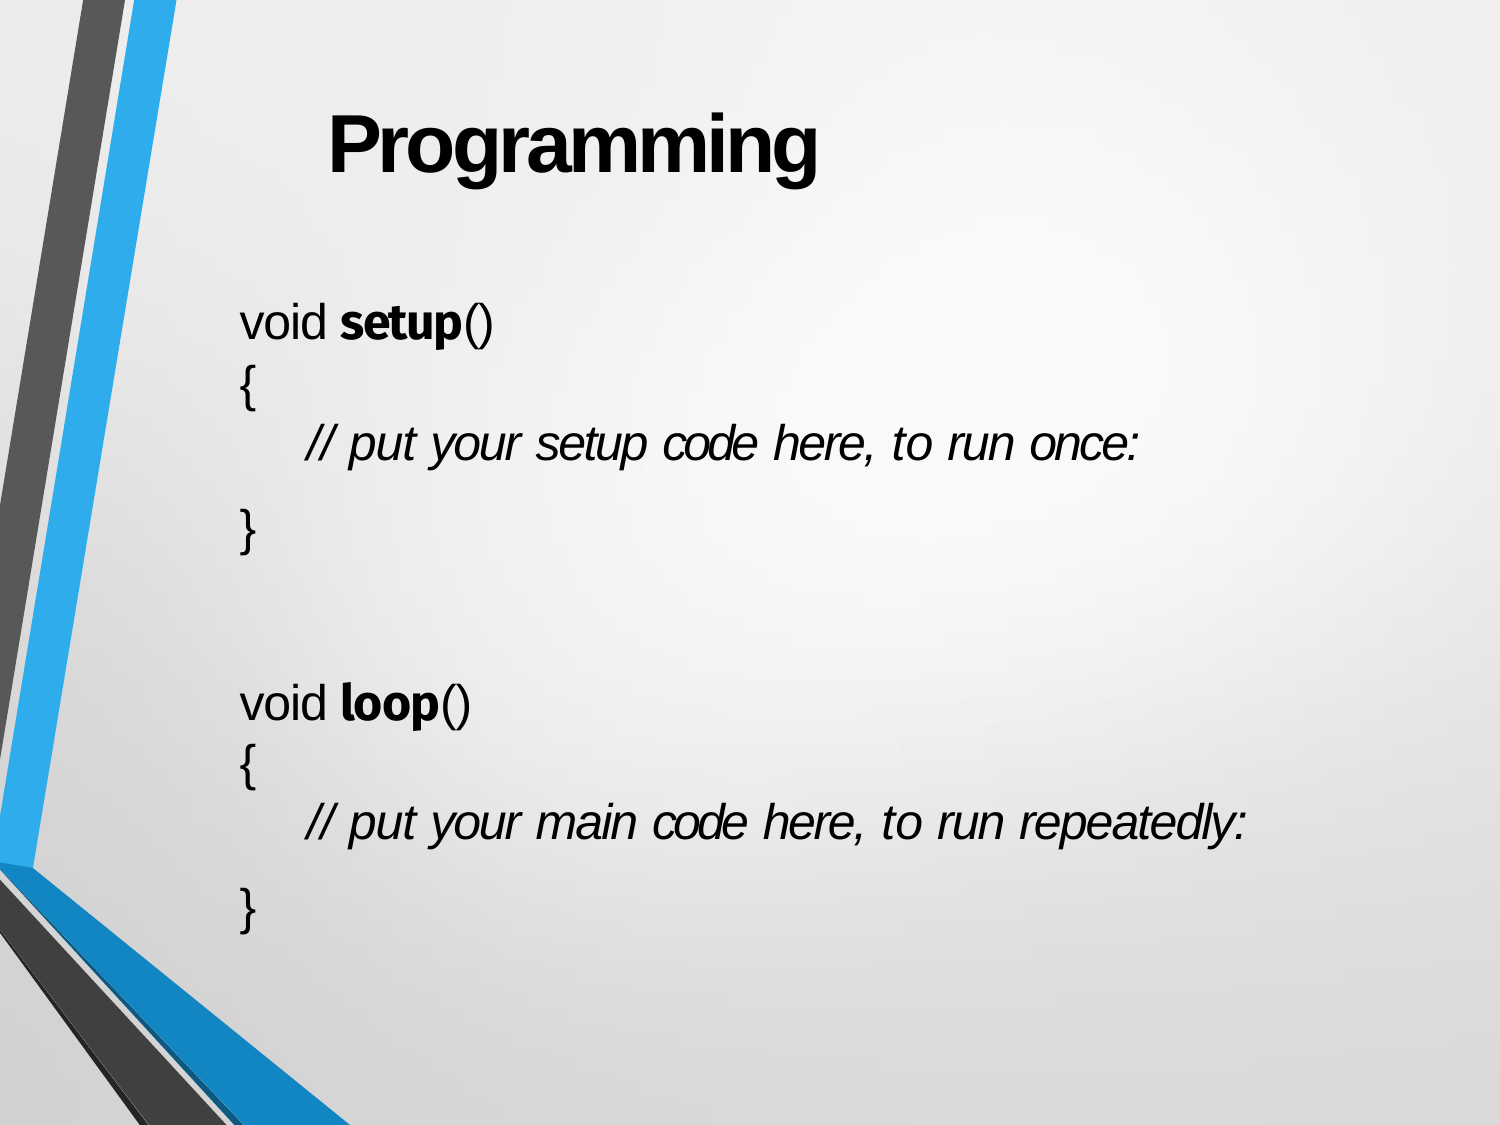

# Programming
void setup()
{
// put your setup code here, to run once:
}

void loop()
{
// put your main code here, to run repeatedly:
}